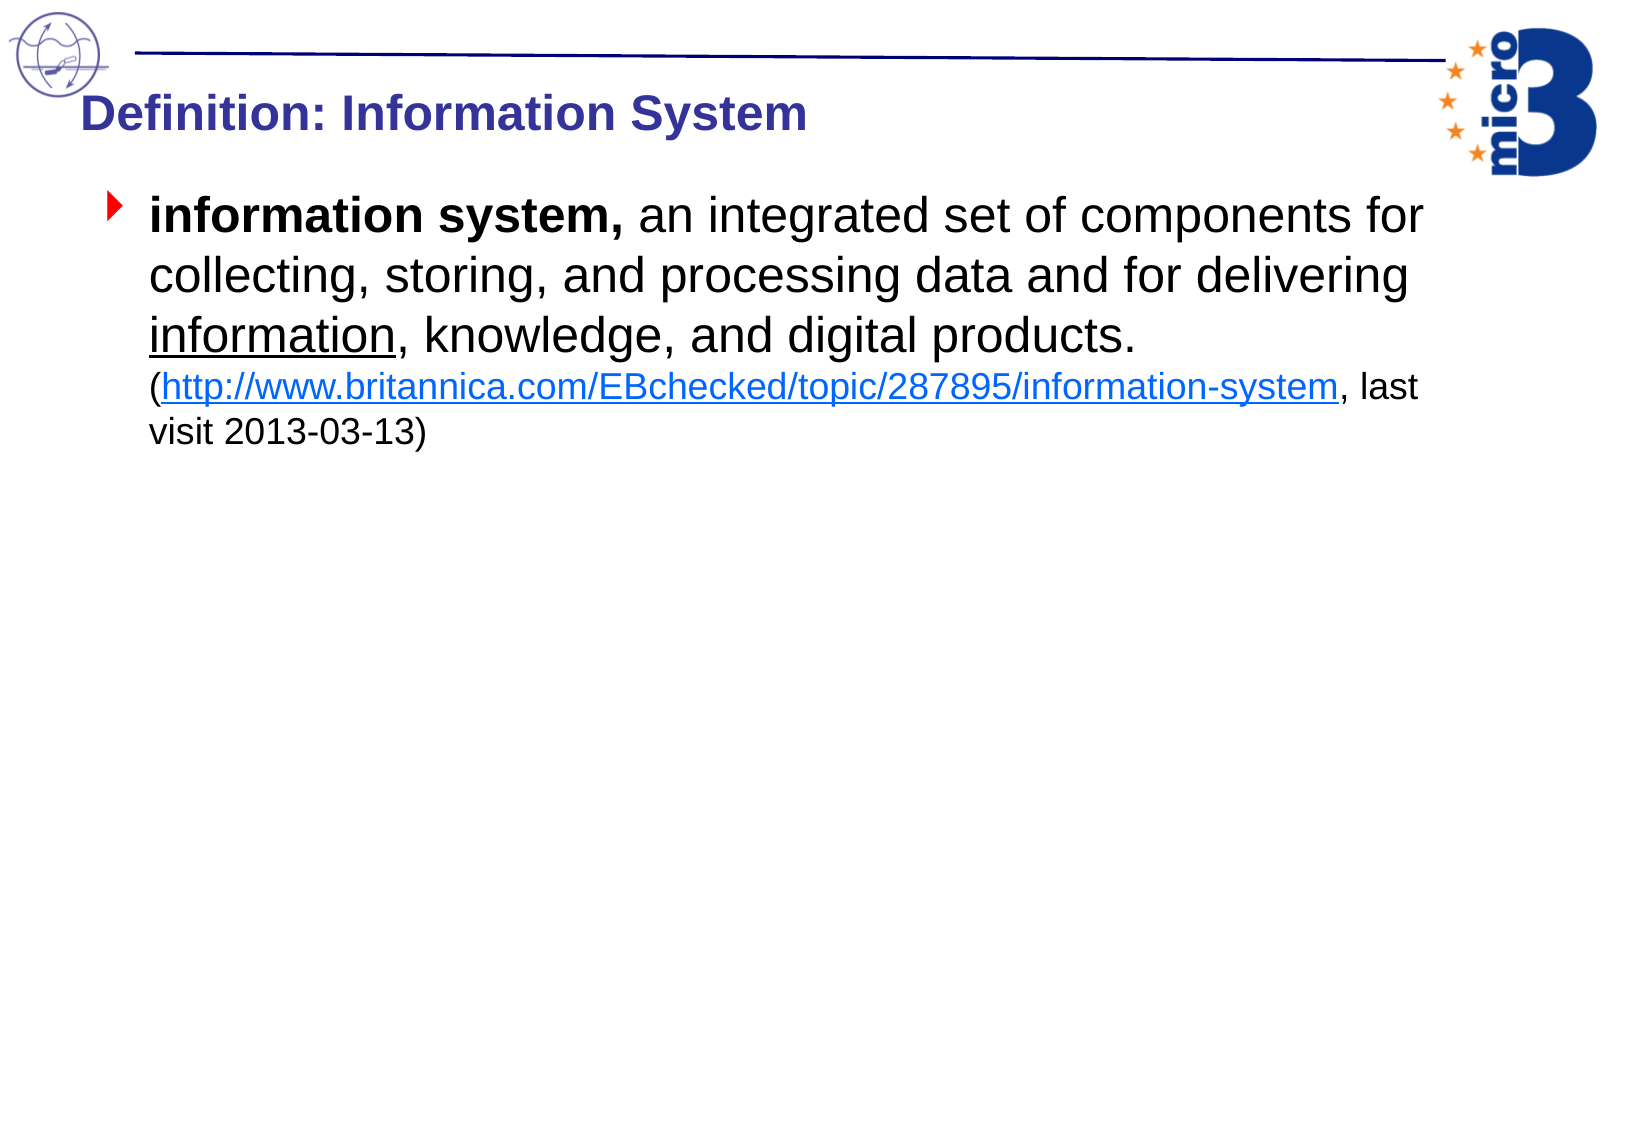

# Definition: Information System
information system, an integrated set of components for collecting, storing, and processing data and for delivering information, knowledge, and digital products.
(http://www.britannica.com/EBchecked/topic/287895/information-system, last visit 2013-03-13)